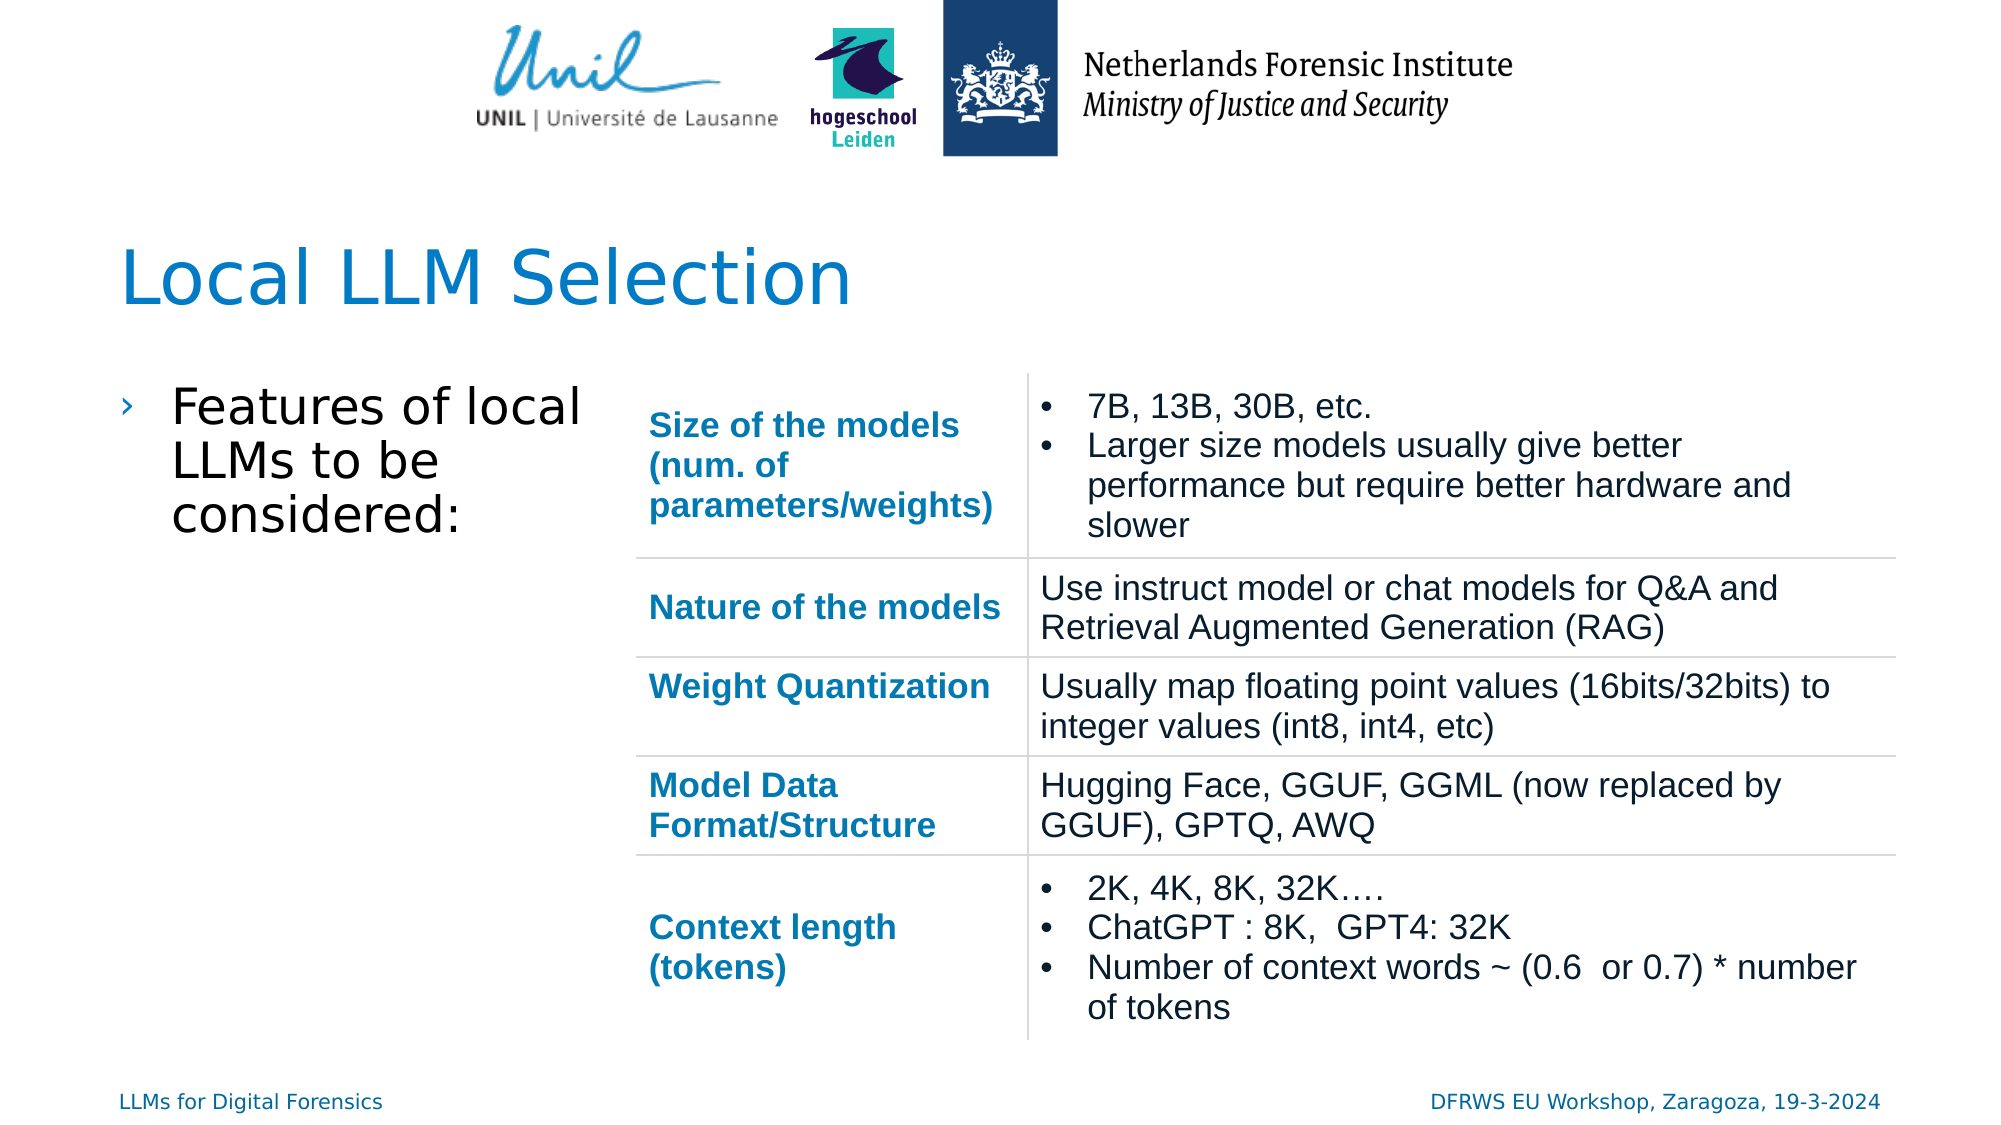

# Local LLM Selection
| Size of the models (num. of parameters/weights) | 7B, 13B, 30B, etc. Larger size models usually give better performance but require better hardware and slower |
| --- | --- |
| Nature of the models | Use instruct model or chat models for Q&A and Retrieval Augmented Generation (RAG) |
| Weight Quantization | Usually map floating point values (16bits/32bits) to integer values (int8, int4, etc) |
| Model Data Format/Structure | Hugging Face, GGUF, GGML (now replaced by GGUF), GPTQ, AWQ |
| Context length (tokens) | 2K, 4K, 8K, 32K…. ChatGPT : 8K, GPT4: 32K Number of context words ~ (0.6 or 0.7) \* number of tokens |
Features of local LLMs to be considered:

LLMs for Digital Forensics
DFRWS EU Workshop, Zaragoza, 19-3-2024